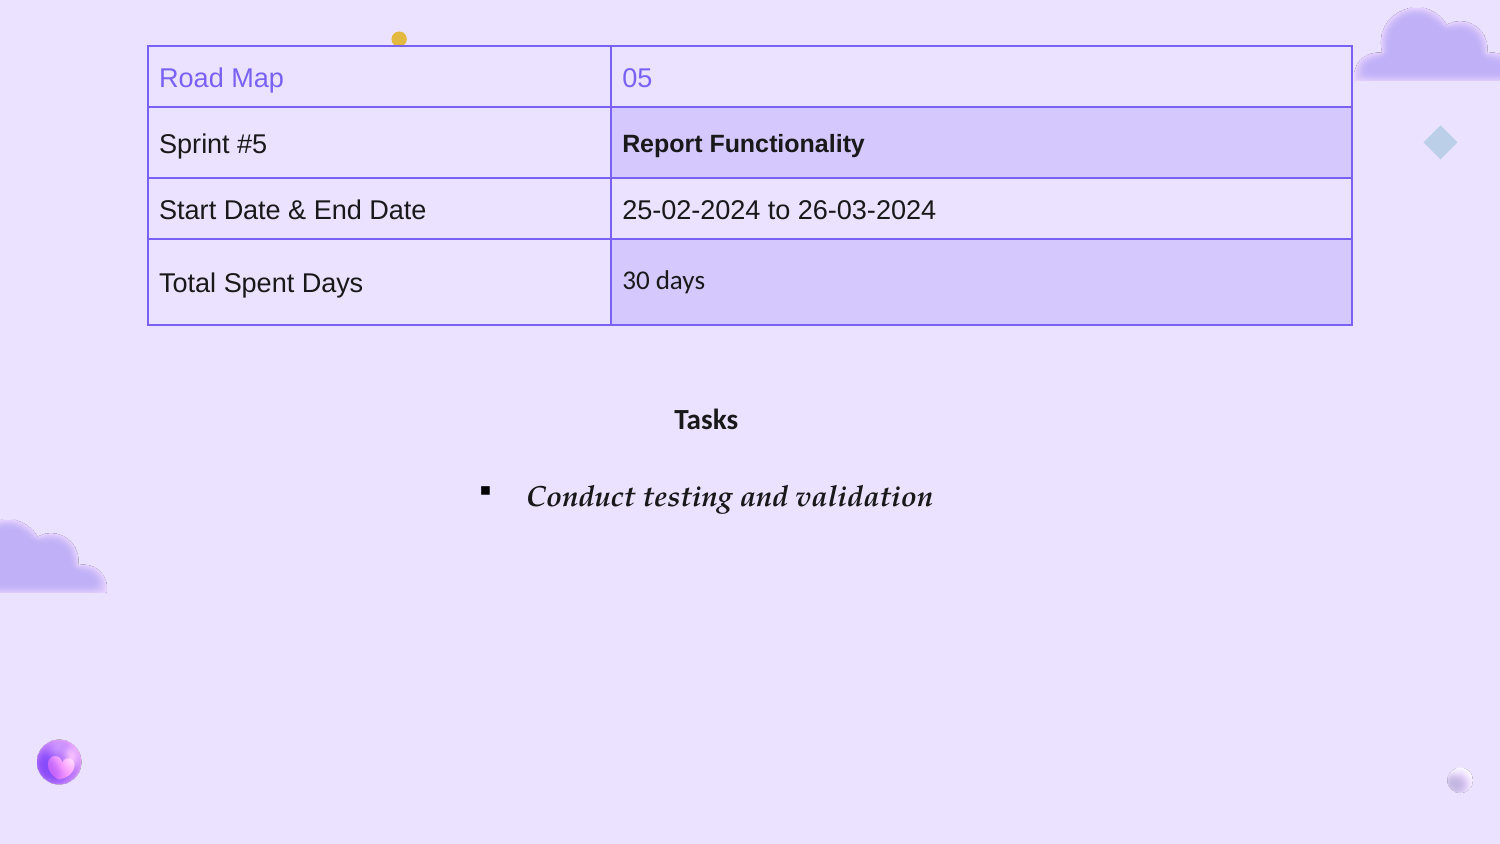

| Road Map | 05 |
| --- | --- |
| Sprint #5 | Report Functionality |
| Start Date & End Date | 25-02-2024 to 26-03-2024 |
| Total Spent Days | 30 days |
Tasks
Conduct testing and validation